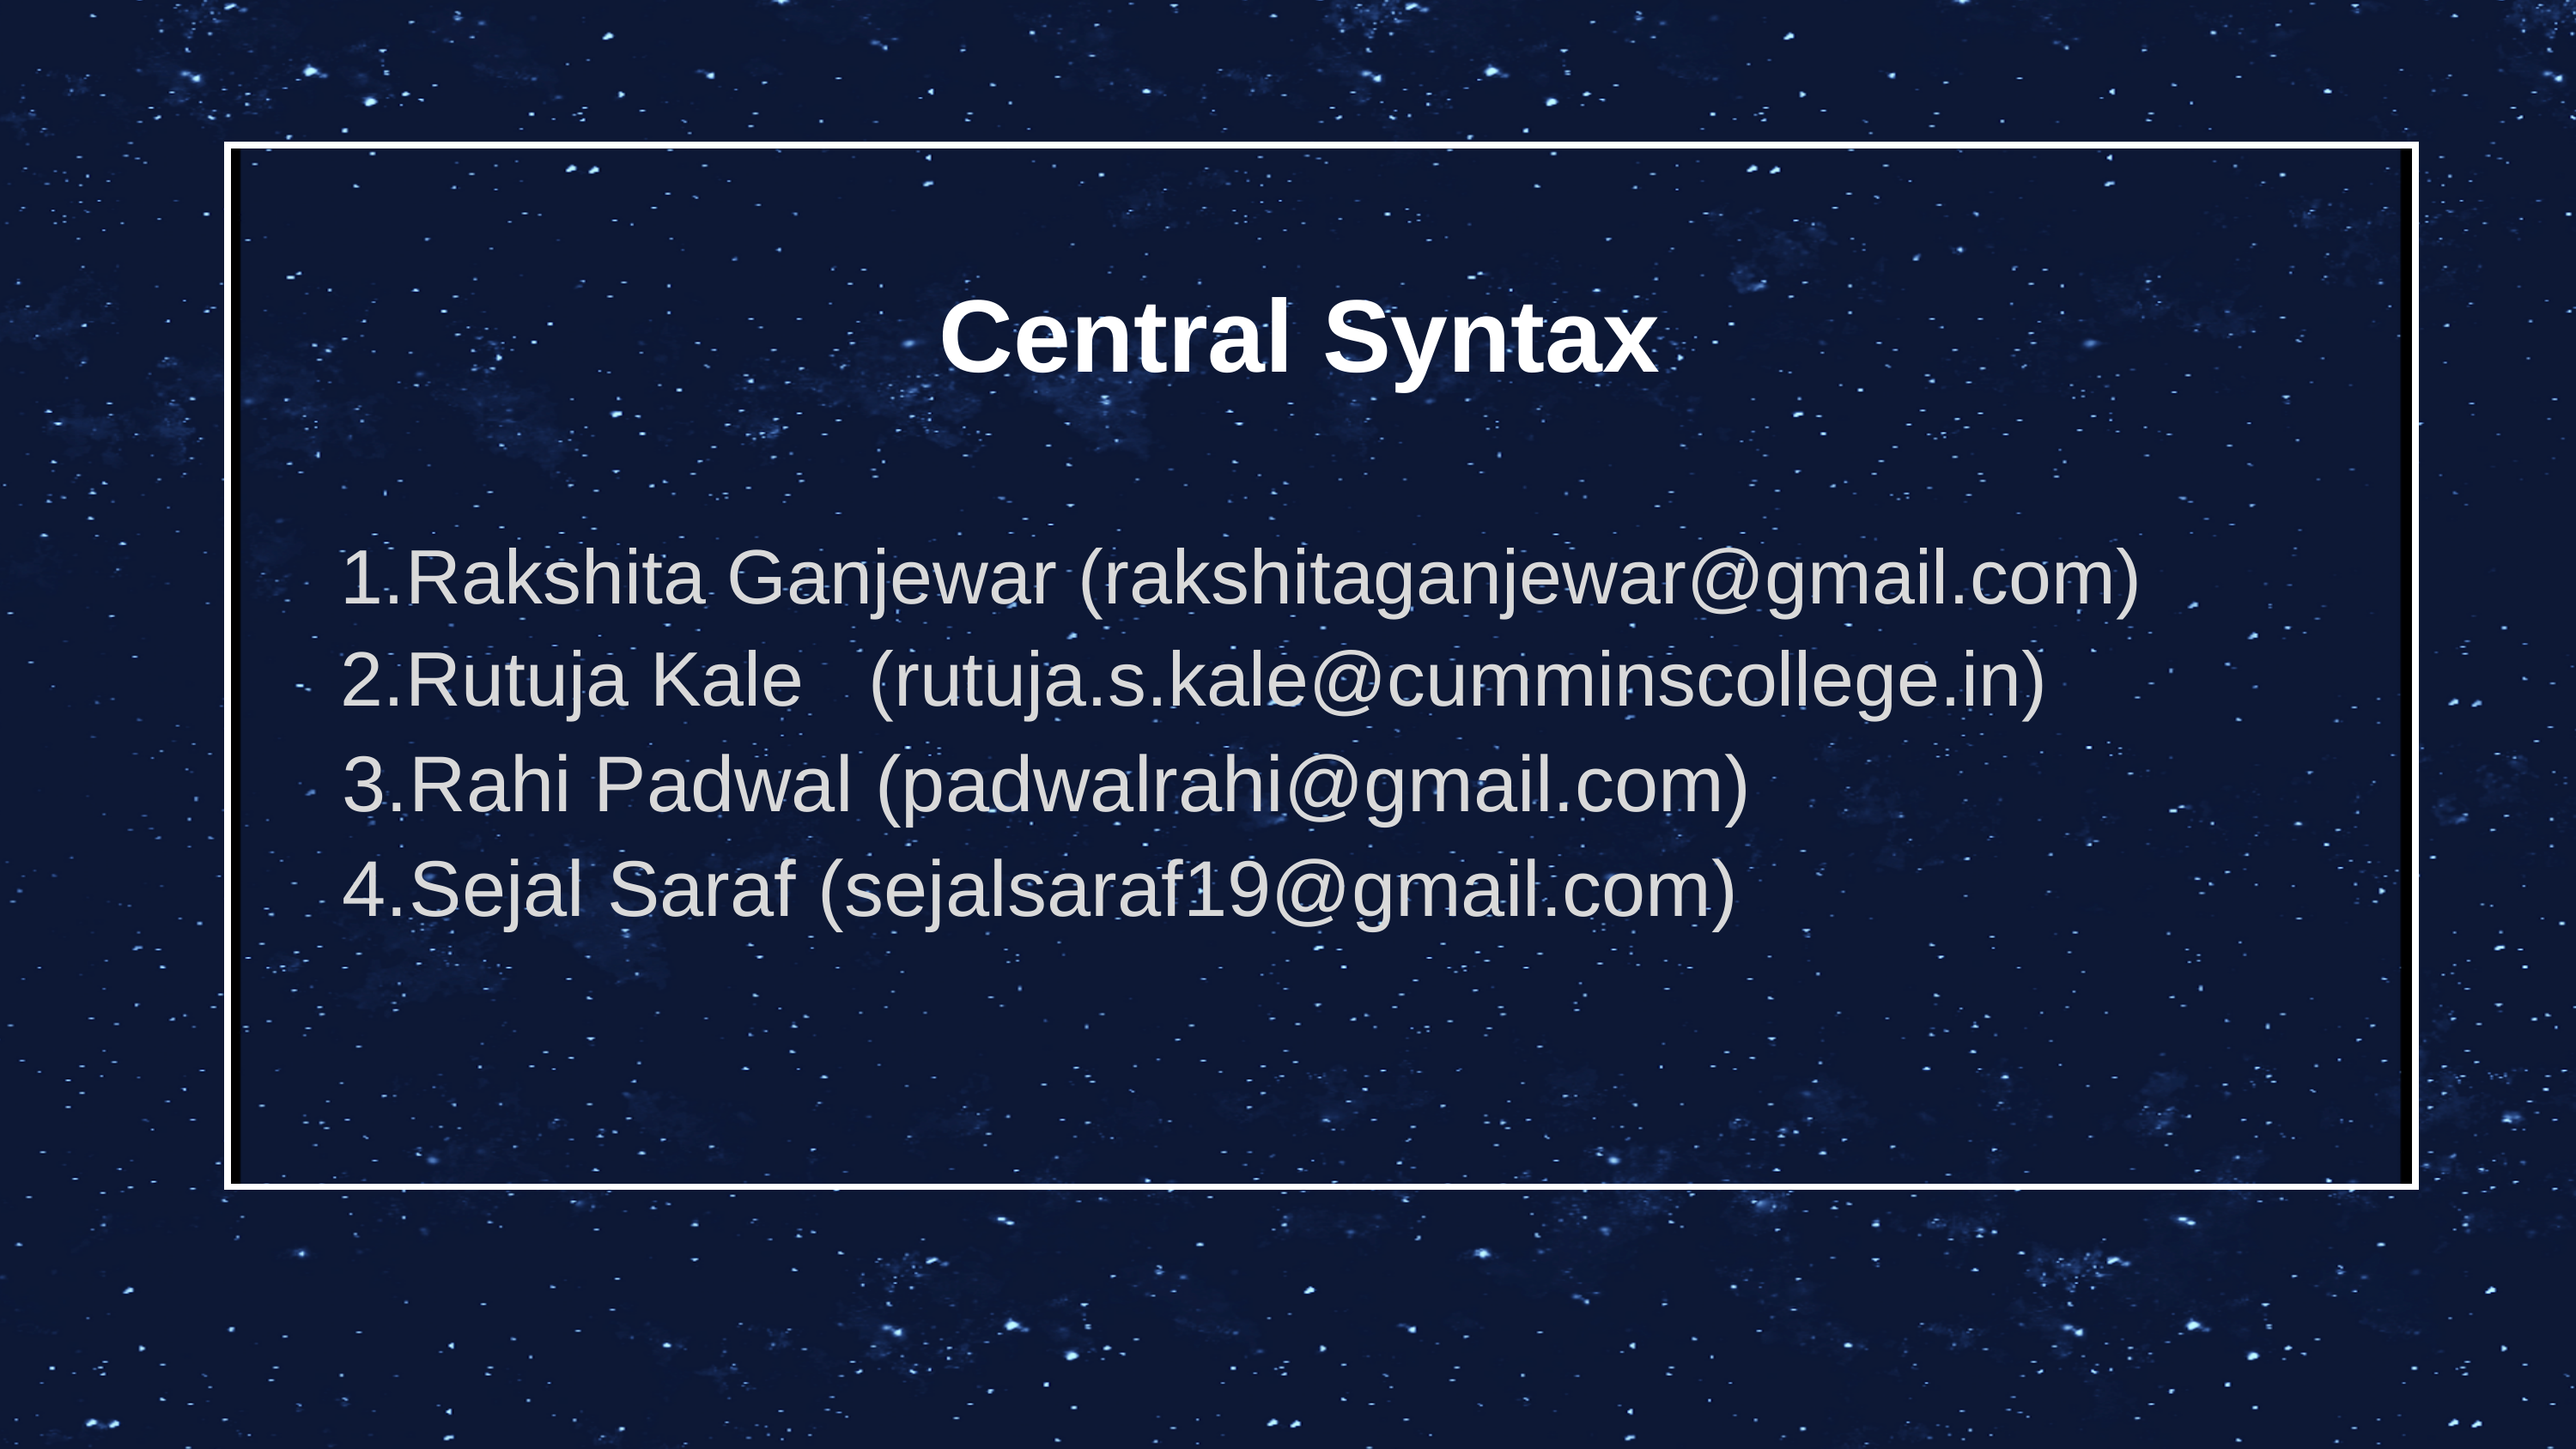

Central Syntax
Rakshita Ganjewar (rakshitaganjewar@gmail.com)
Rutuja Kale   (rutuja.s.kale@cumminscollege.in)
Rahi Padwal (padwalrahi@gmail.com)
Sejal Saraf (sejalsaraf19@gmail.com)